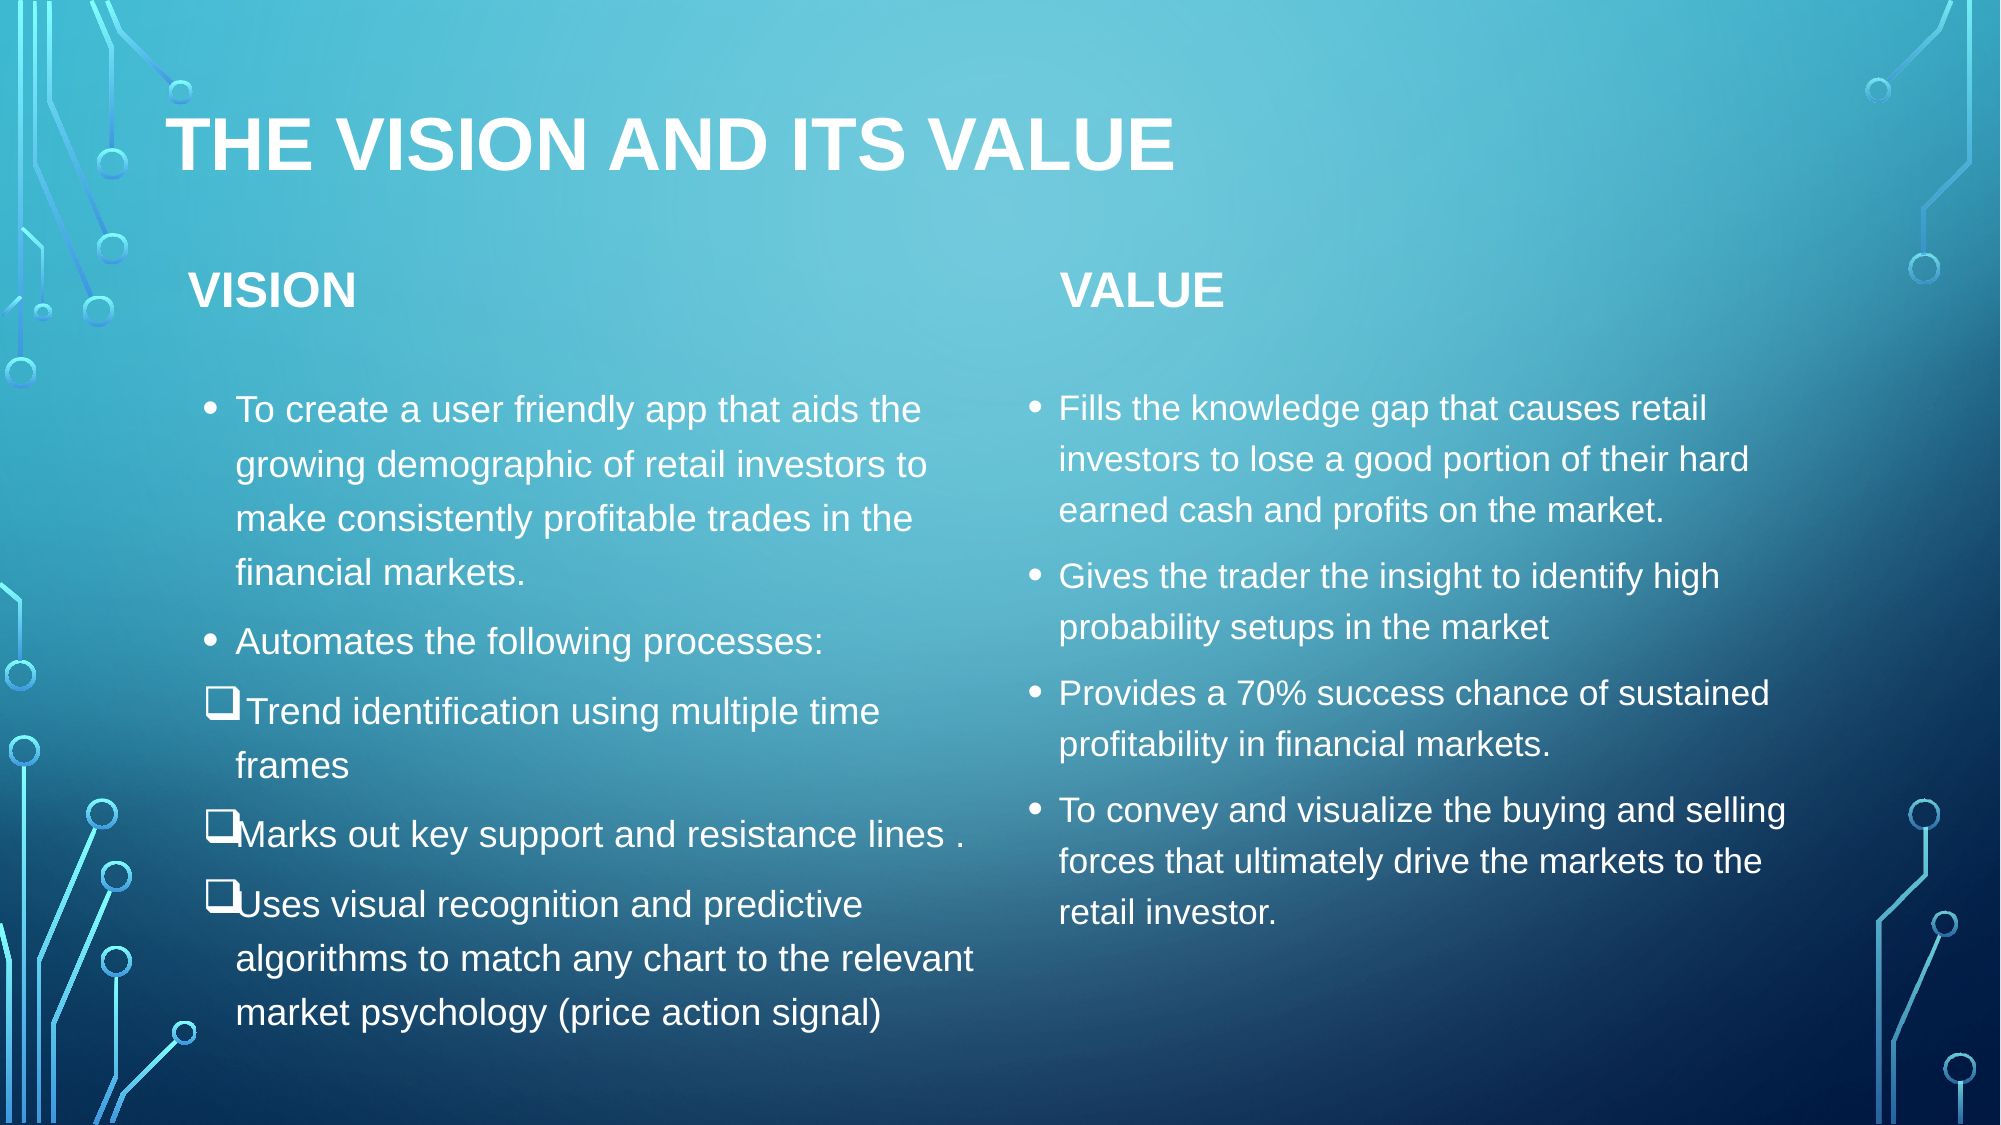

# THE VISION AND ITS VALUE
VALUE
VISION
To create a user friendly app that aids the growing demographic of retail investors to make consistently profitable trades in the financial markets.
Automates the following processes:
 Trend identification using multiple time frames
Marks out key support and resistance lines .
Uses visual recognition and predictive algorithms to match any chart to the relevant market psychology (price action signal)
Fills the knowledge gap that causes retail investors to lose a good portion of their hard earned cash and profits on the market.
Gives the trader the insight to identify high probability setups in the market
Provides a 70% success chance of sustained profitability in financial markets.
To convey and visualize the buying and selling forces that ultimately drive the markets to the retail investor.